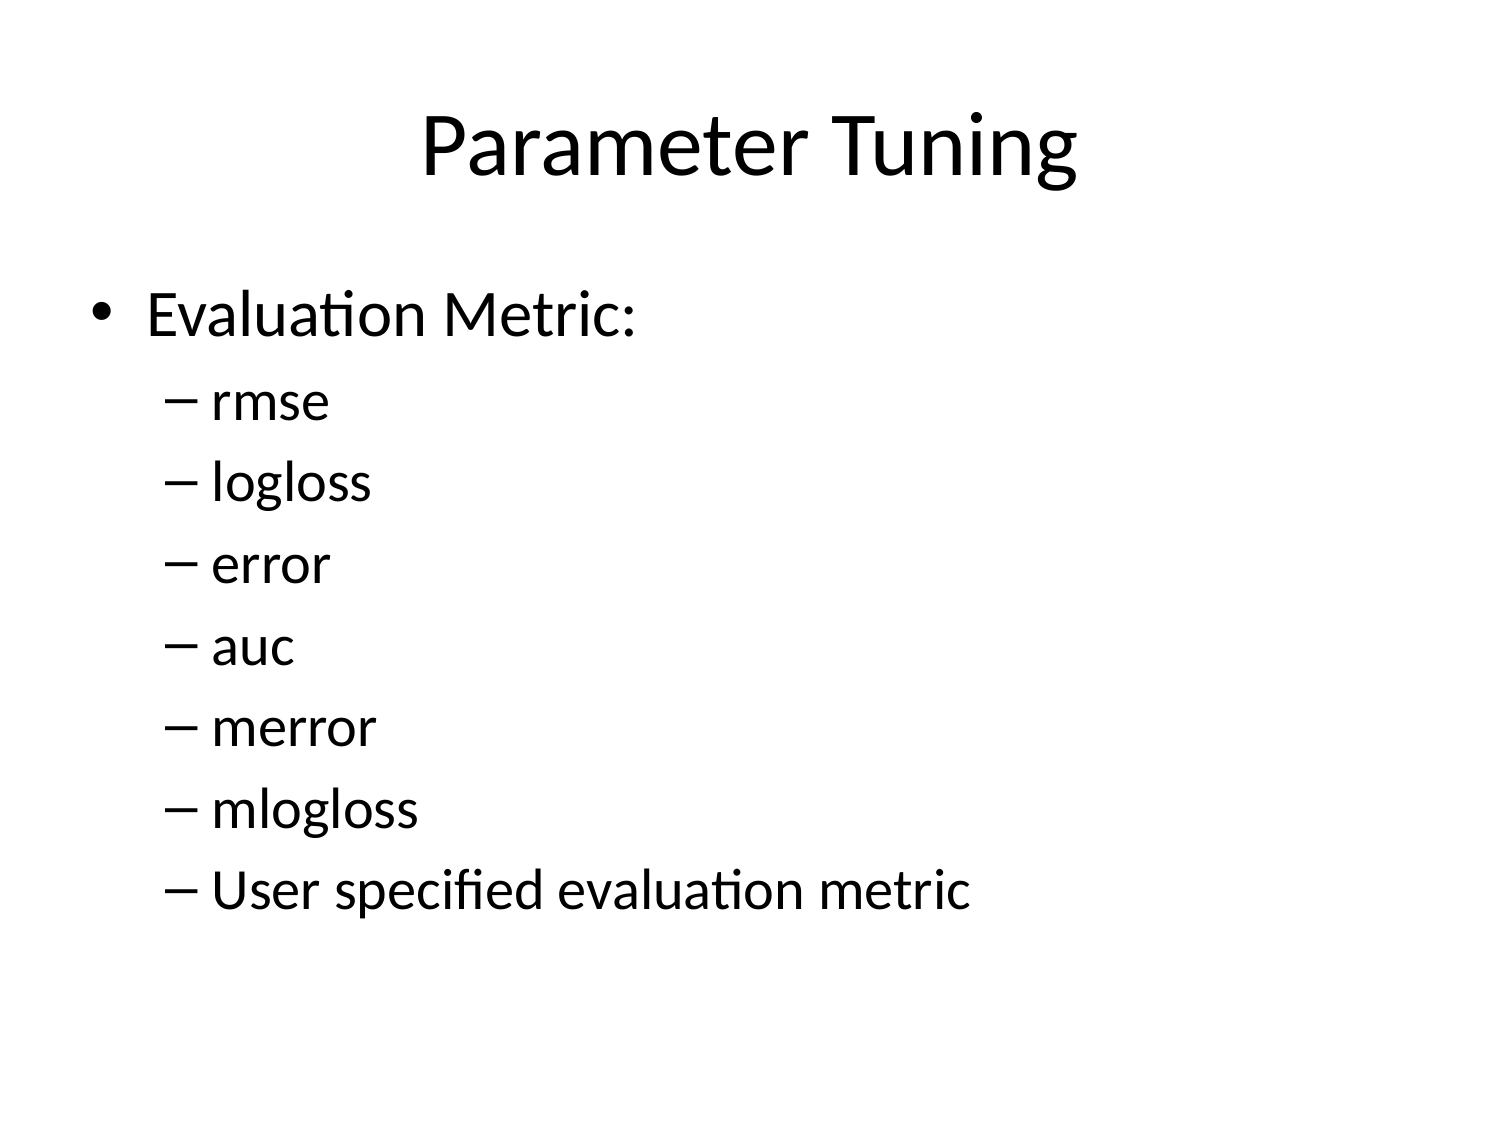

# Parameter Tuning
Evaluation Metric:
rmse
logloss
error
auc
merror
mlogloss
User specified evaluation metric